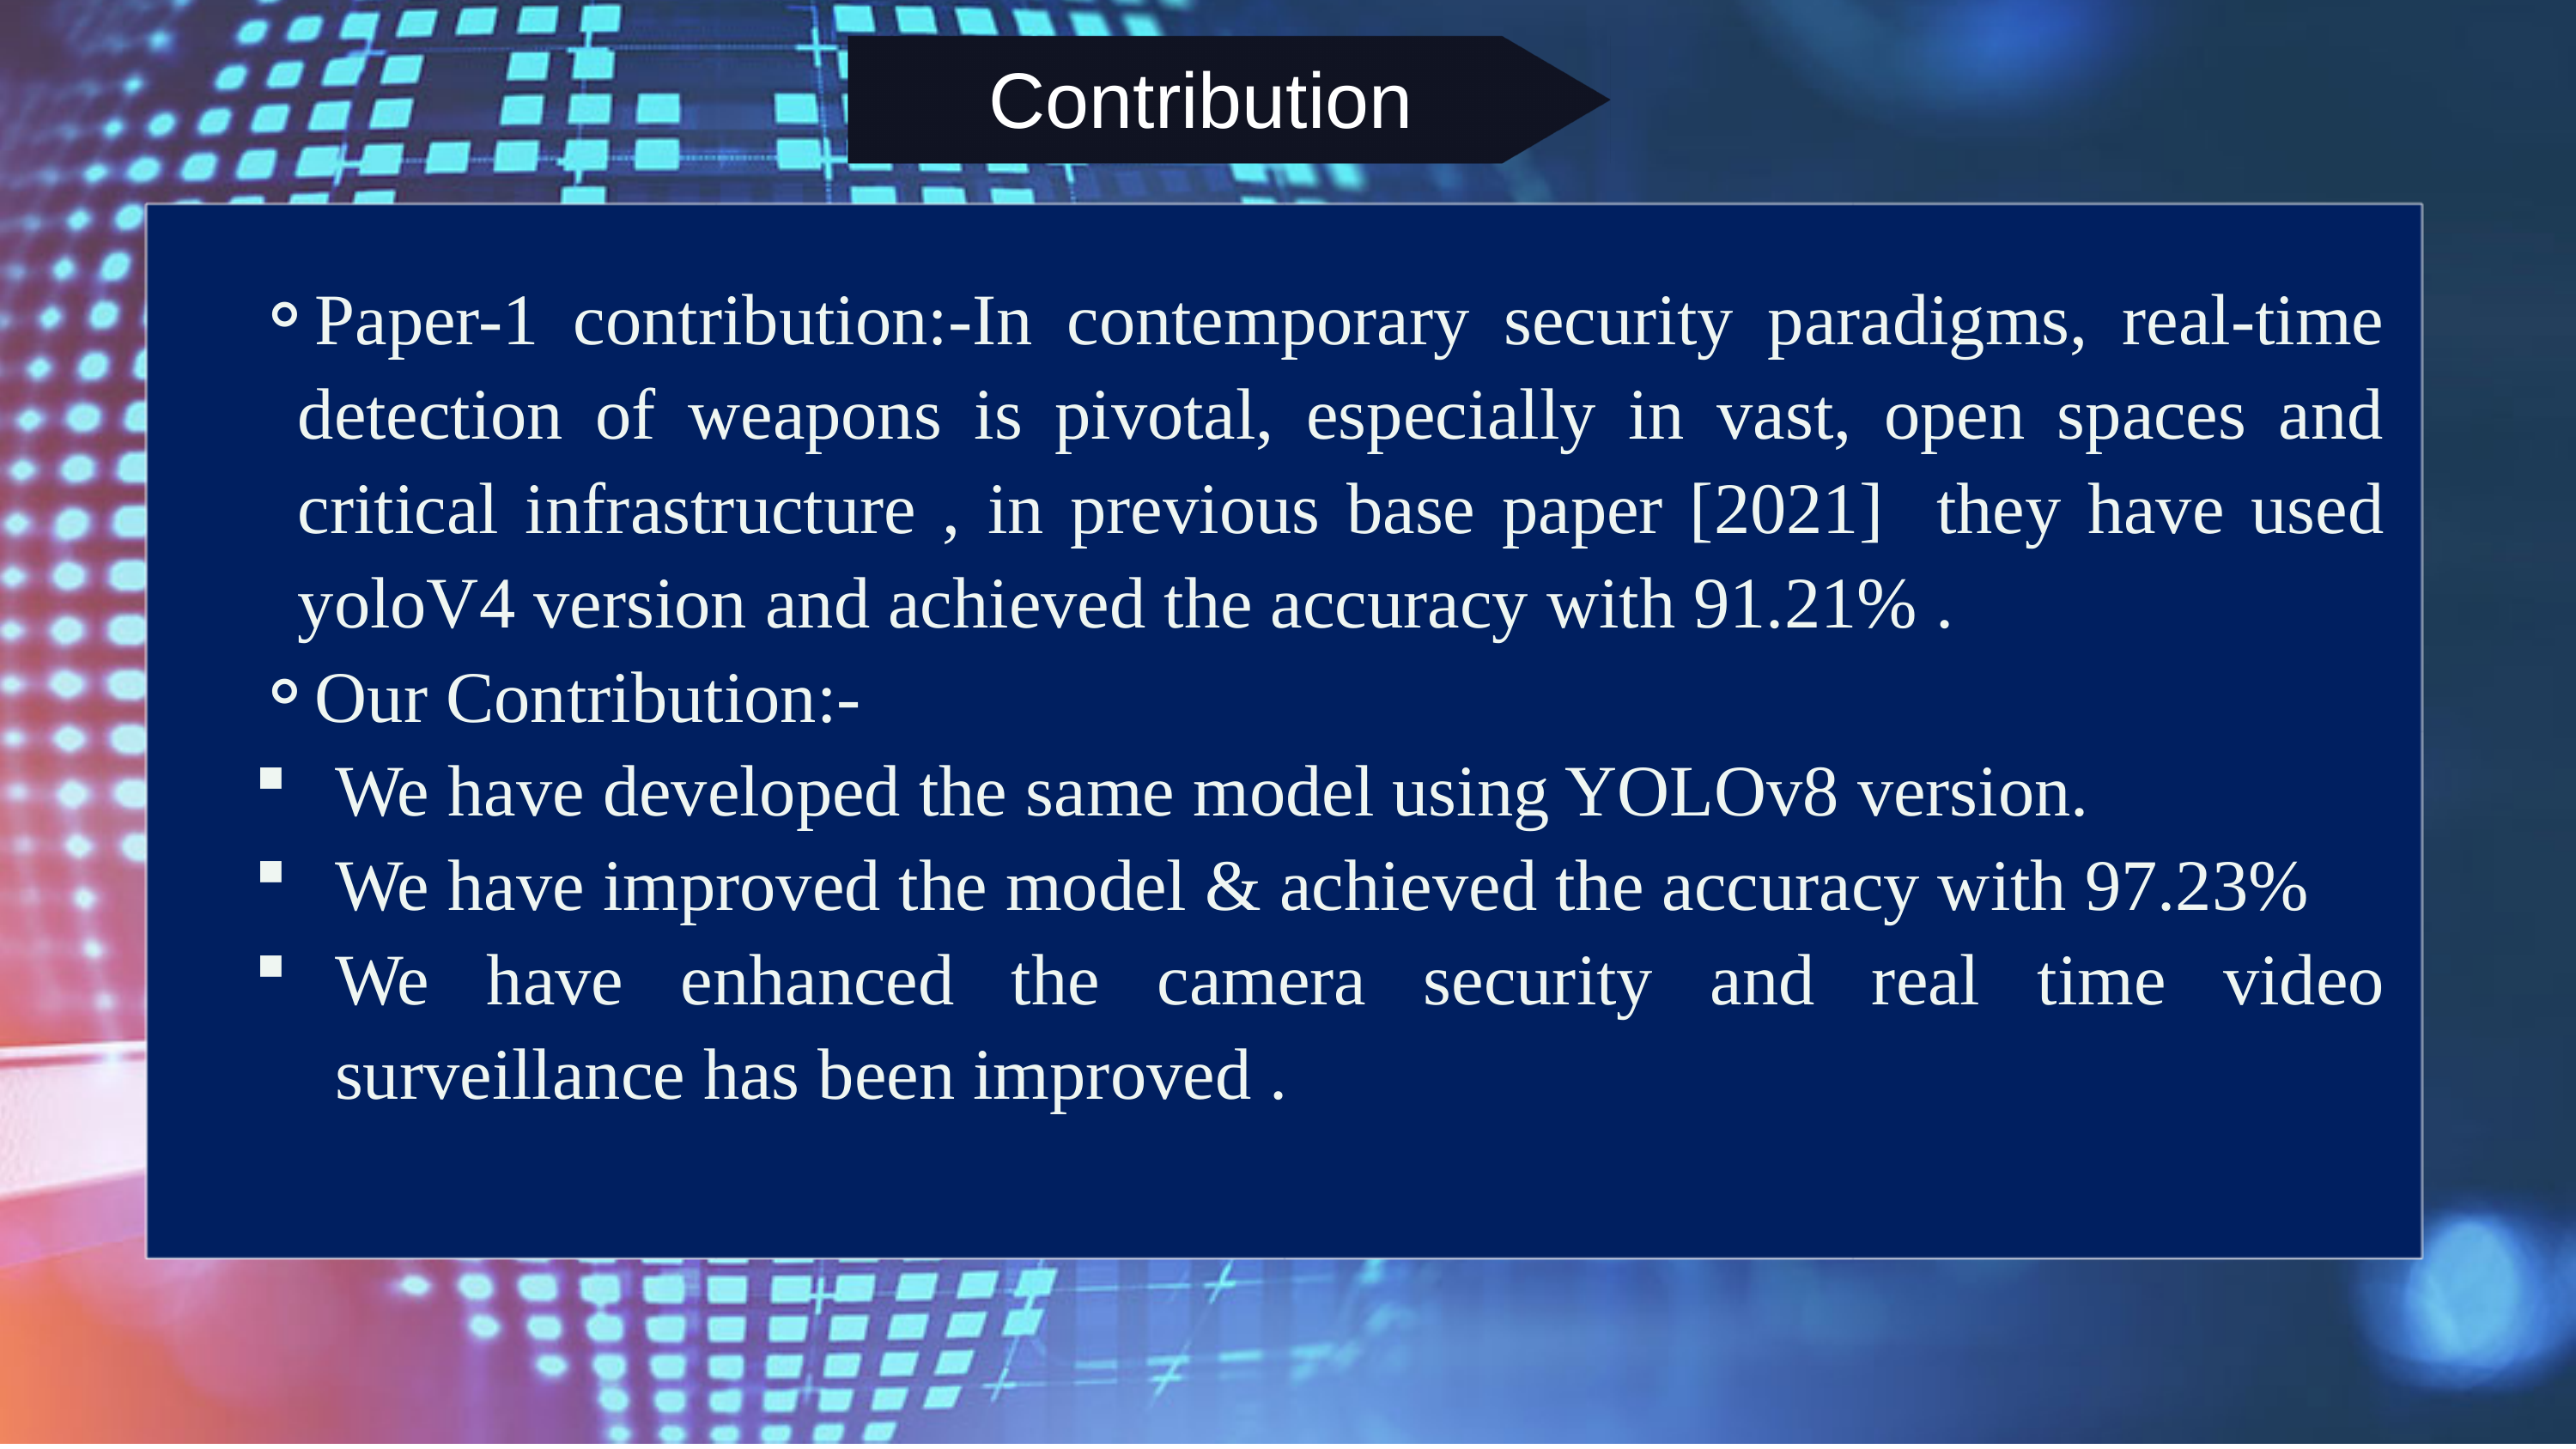

Contribution

Paper-1 contribution:-In contemporary security paradigms, real-time detection of weapons is pivotal, especially in vast, open spaces and critical infrastructure , in previous base paper [2021]  they have used yoloV4 version and achieved the accuracy with 91.21% .
Our Contribution:-
We have developed the same model using YOLOv8 version.
We have improved the model & achieved the accuracy with 97.23%
We have enhanced the camera security and real time video surveillance has been improved .